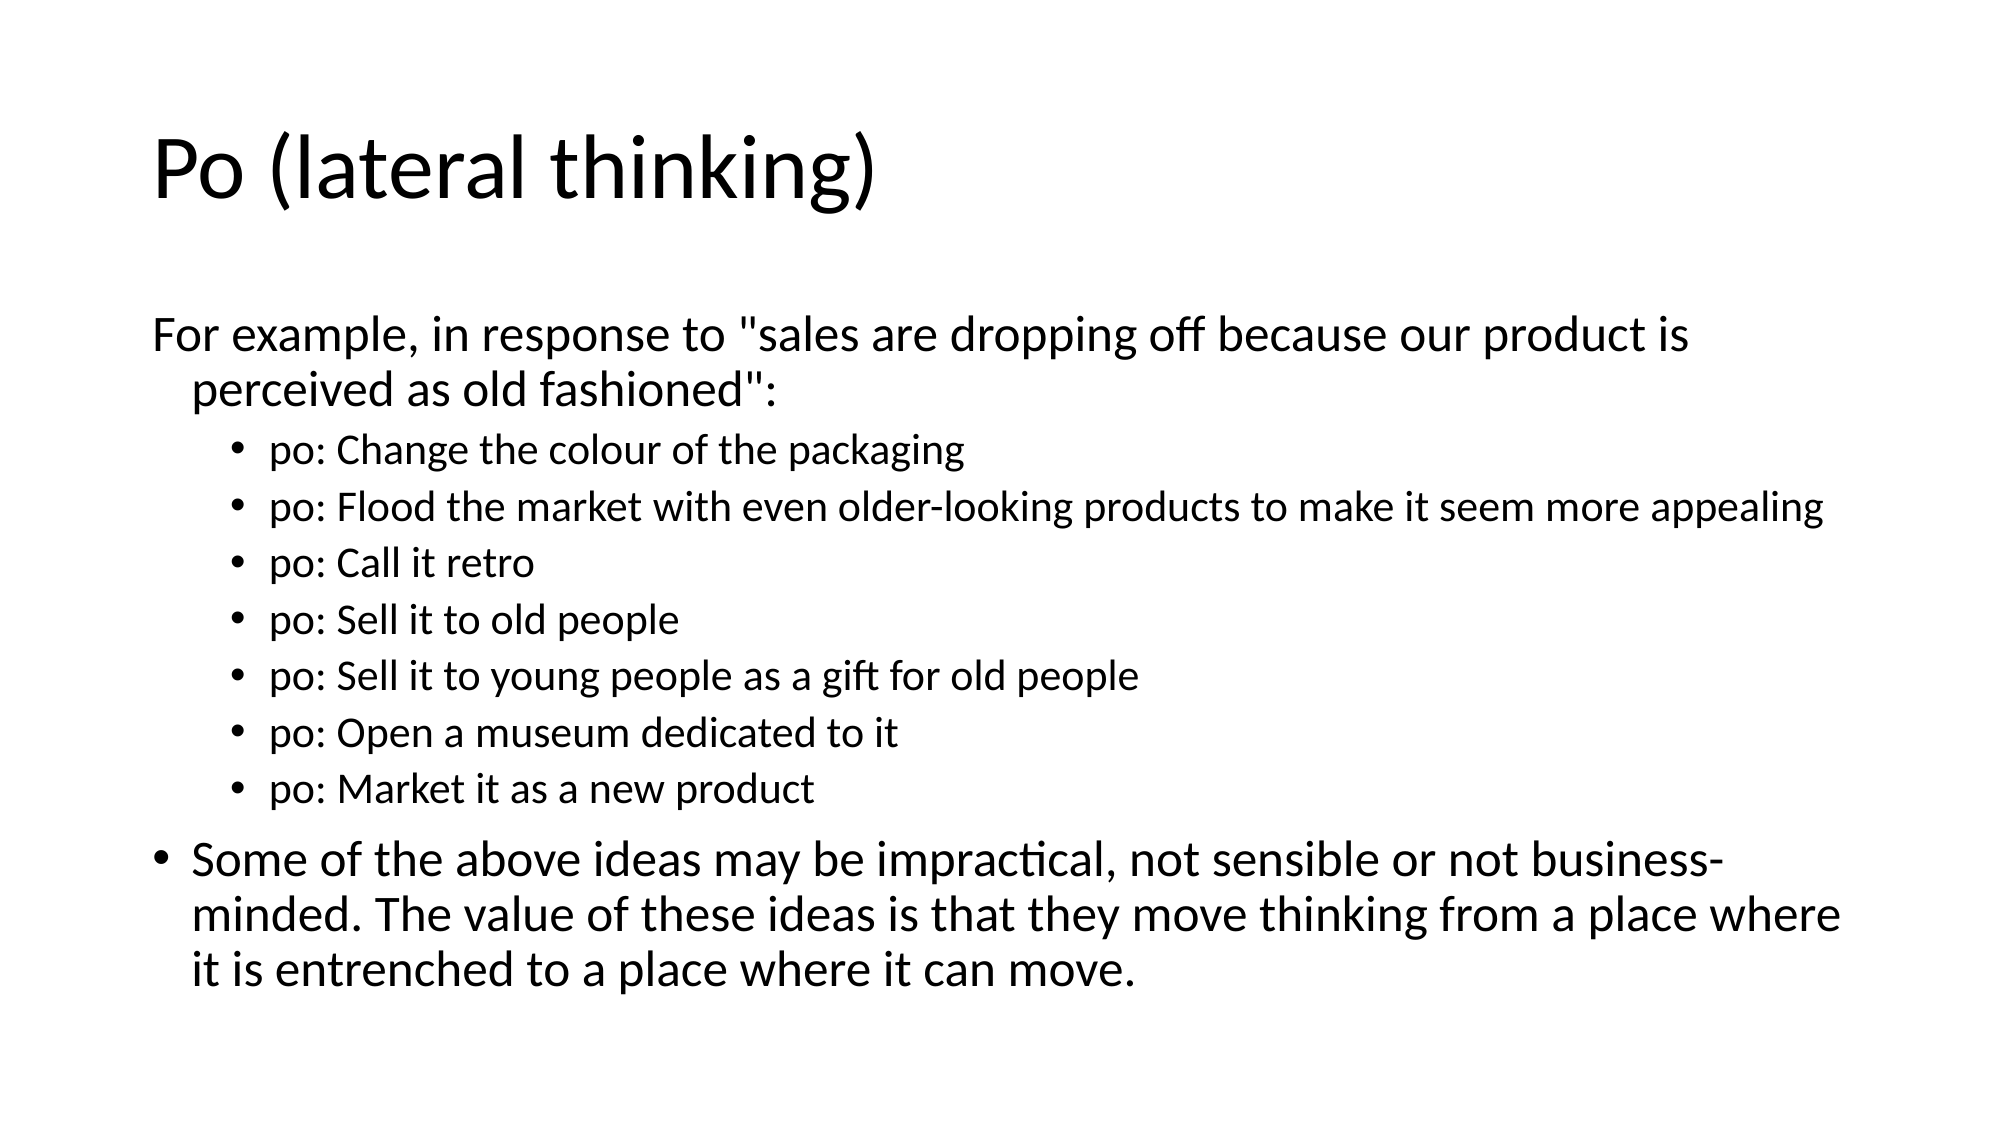

# Po (lateral thinking)
For example, in response to "sales are dropping off because our product is perceived as old fashioned":
po: Change the colour of the packaging
po: Flood the market with even older-looking products to make it seem more appealing
po: Call it retro
po: Sell it to old people
po: Sell it to young people as a gift for old people
po: Open a museum dedicated to it
po: Market it as a new product
Some of the above ideas may be impractical, not sensible or not business-minded. The value of these ideas is that they move thinking from a place where it is entrenched to a place where it can move.